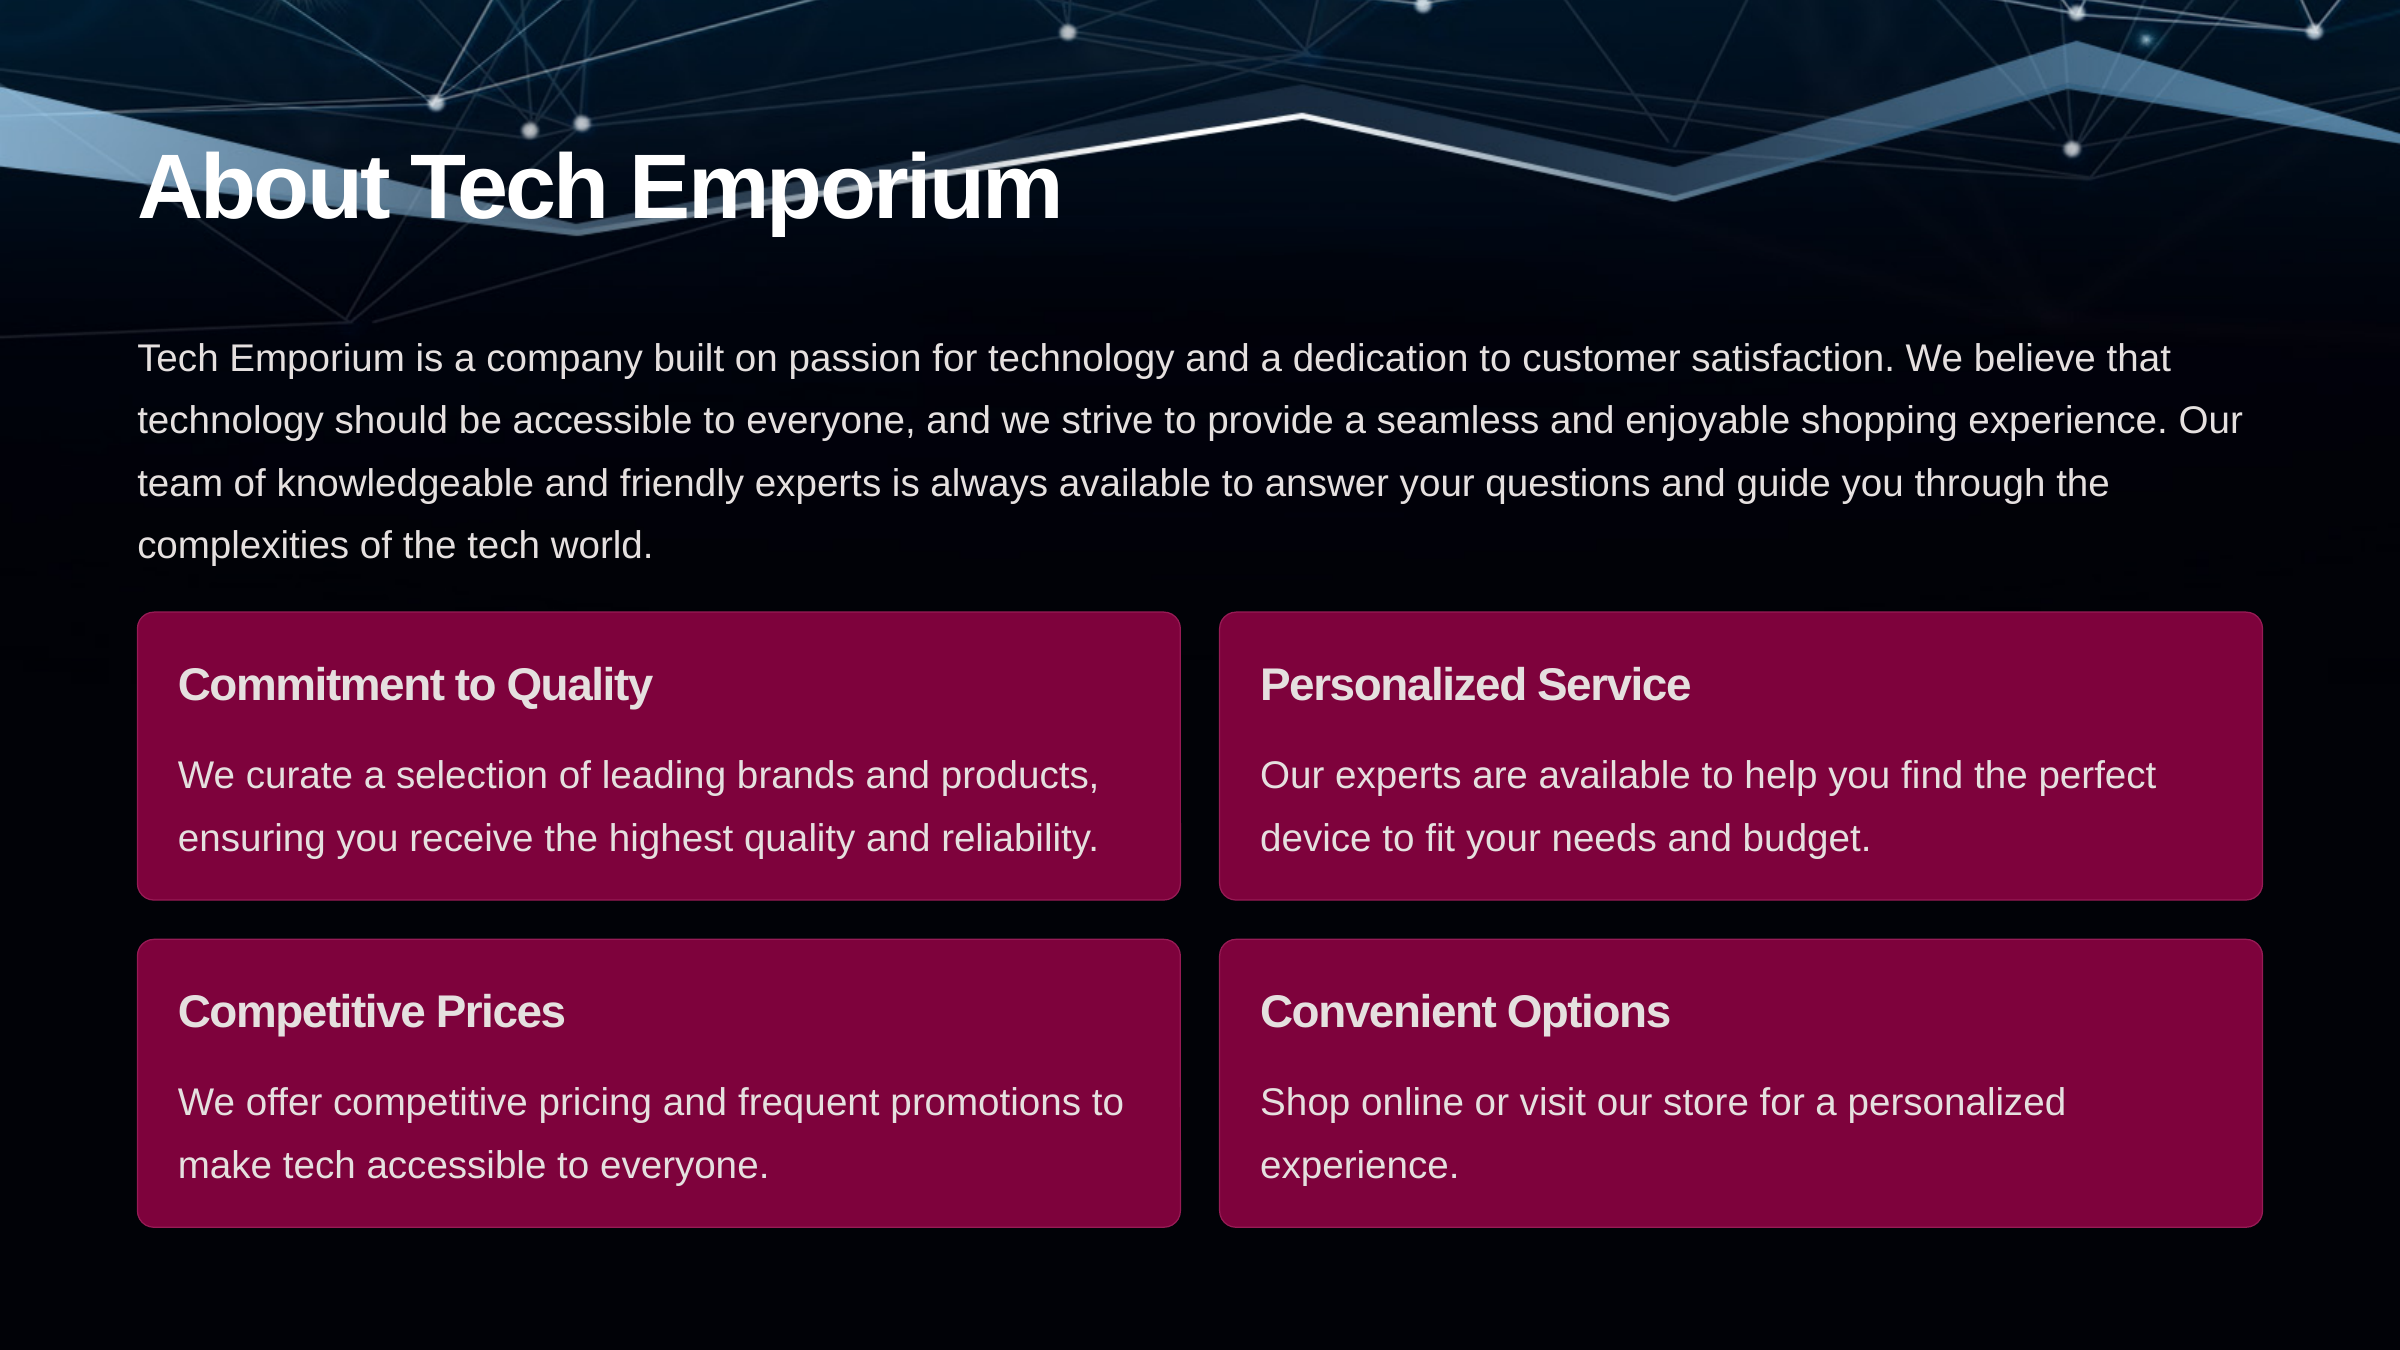

About Tech Emporium
Tech Emporium is a company built on passion for technology and a dedication to customer satisfaction. We believe that technology should be accessible to everyone, and we strive to provide a seamless and enjoyable shopping experience. Our team of knowledgeable and friendly experts is always available to answer your questions and guide you through the complexities of the tech world.

Commitment to Quality
Personalized Service
We curate a selection of leading brands and products, ensuring you receive the highest quality and reliability.
Our experts are available to help you find the perfect device to fit your needs and budget.

Competitive Prices
Convenient Options
We offer competitive pricing and frequent promotions to make tech accessible to everyone.
Shop online or visit our store for a personalized experience.